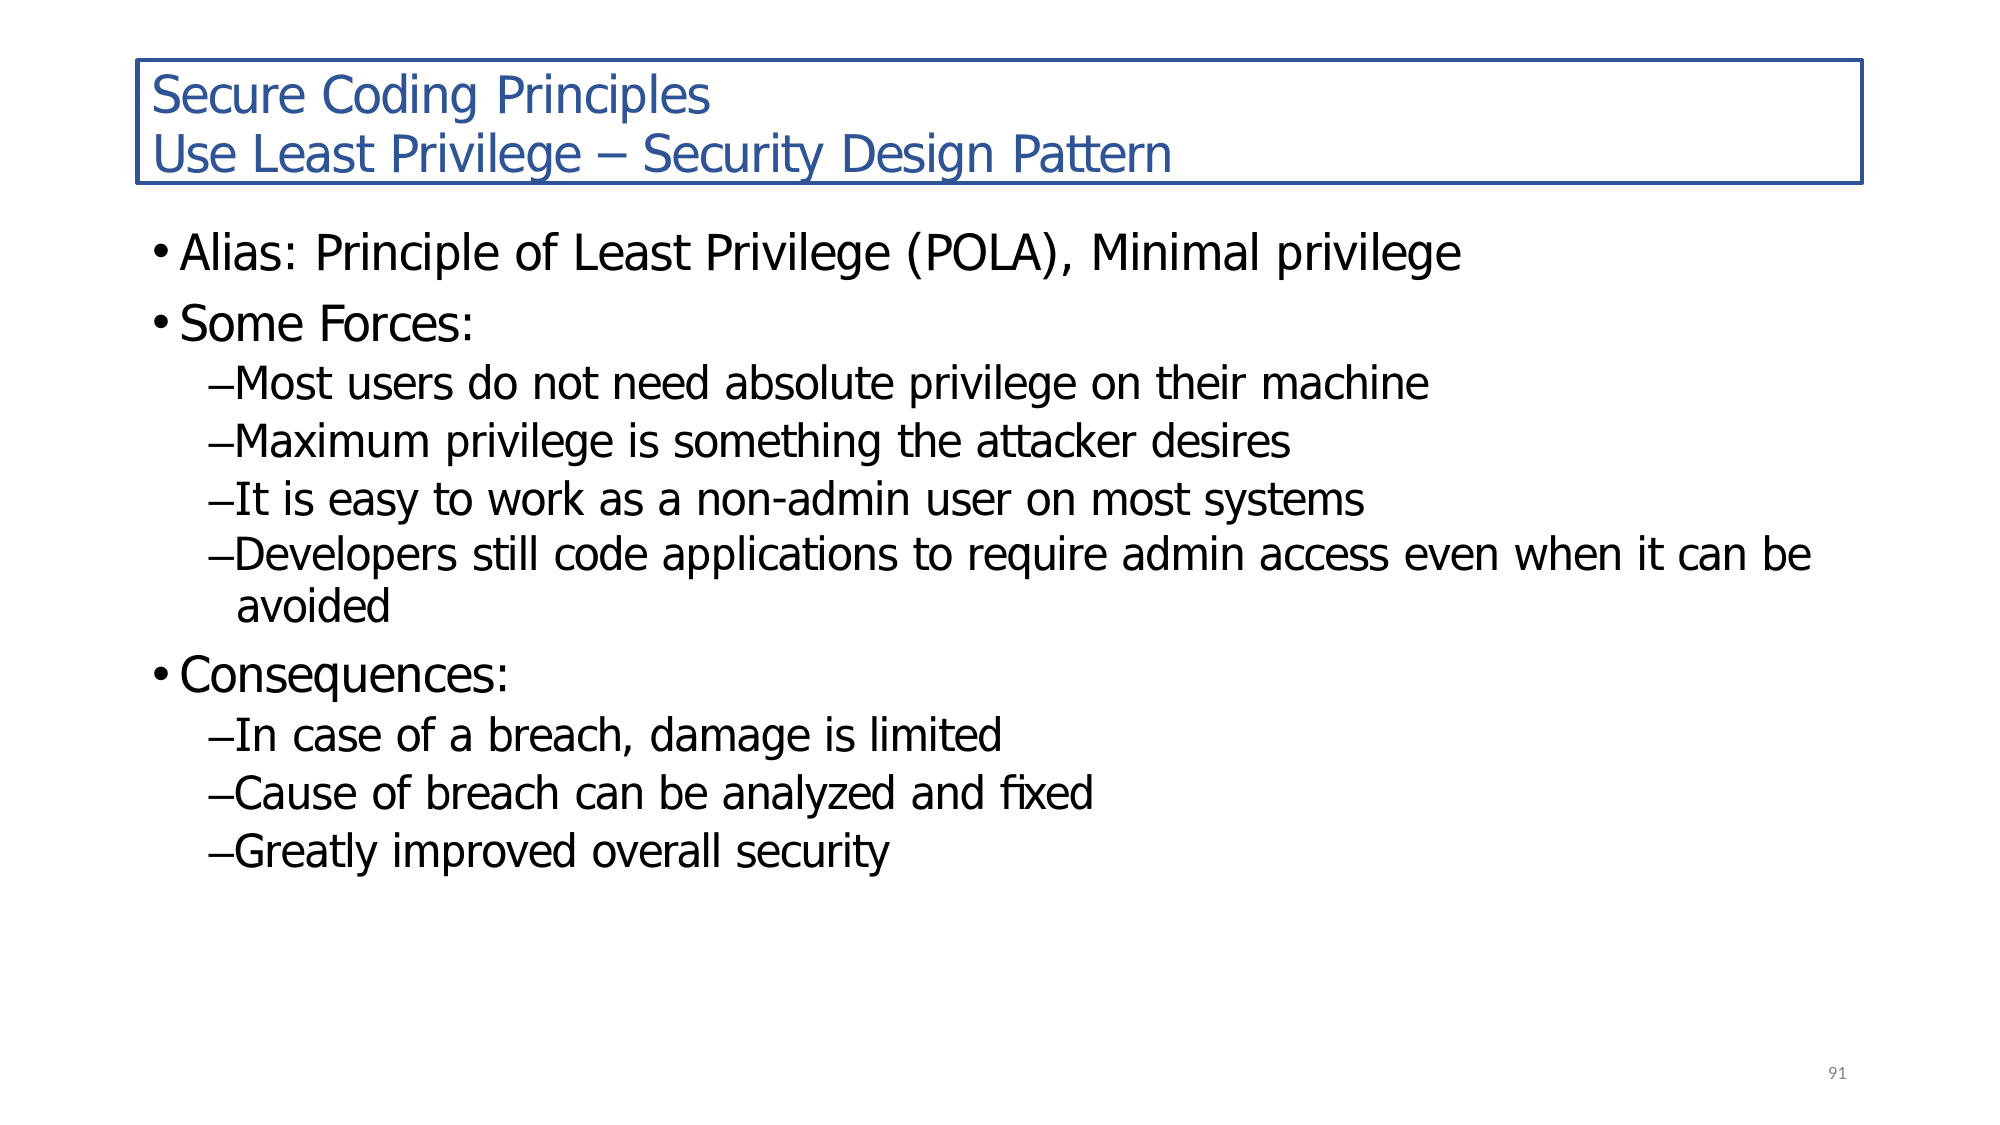

Secure Coding Principles
Use Least Privilege – Security Design Pattern
Alias: Principle of Least Privilege (POLA), Minimal privilege
Some Forces:
–Most users do not need absolute privilege on their machine
–Maximum privilege is something the attacker desires
–It is easy to work as a non-admin user on most systems
–Developers still code applications to require admin access even when it can be
avoided
Consequences:
–In case of a breach, damage is limited
–Cause of breach can be analyzed and fixed
–Greatly improved overall security
91